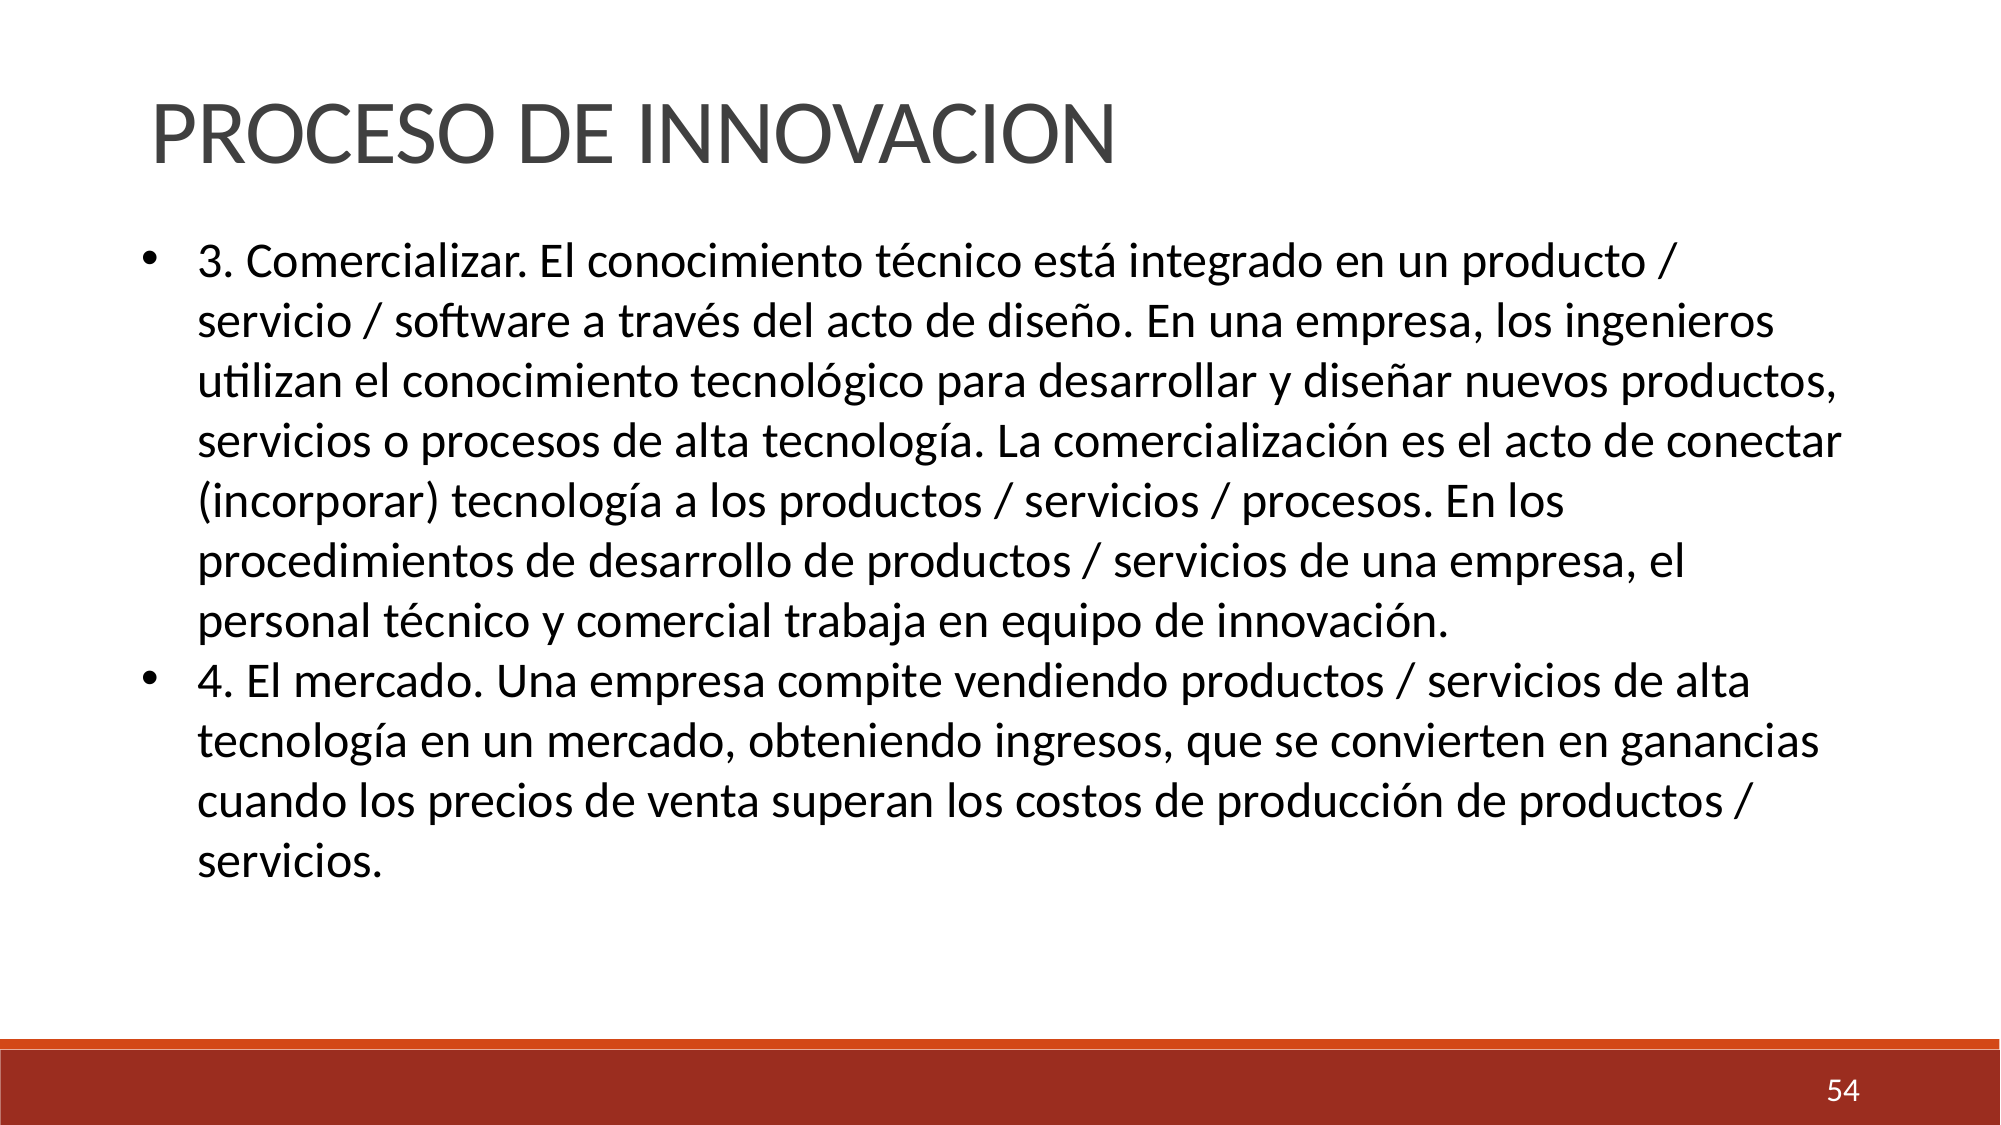

PROCESO DE INNOVACION
3. Comercializar. El conocimiento técnico está integrado en un producto / servicio / software a través del acto de diseño. En una empresa, los ingenieros utilizan el conocimiento tecnológico para desarrollar y diseñar nuevos productos, servicios o procesos de alta tecnología. La comercialización es el acto de conectar (incorporar) tecnología a los productos / servicios / procesos. En los procedimientos de desarrollo de productos / servicios de una empresa, el personal técnico y comercial trabaja en equipo de innovación.
4. El mercado. Una empresa compite vendiendo productos / servicios de alta tecnología en un mercado, obteniendo ingresos, que se convierten en ganancias cuando los precios de venta superan los costos de producción de productos / servicios.
54